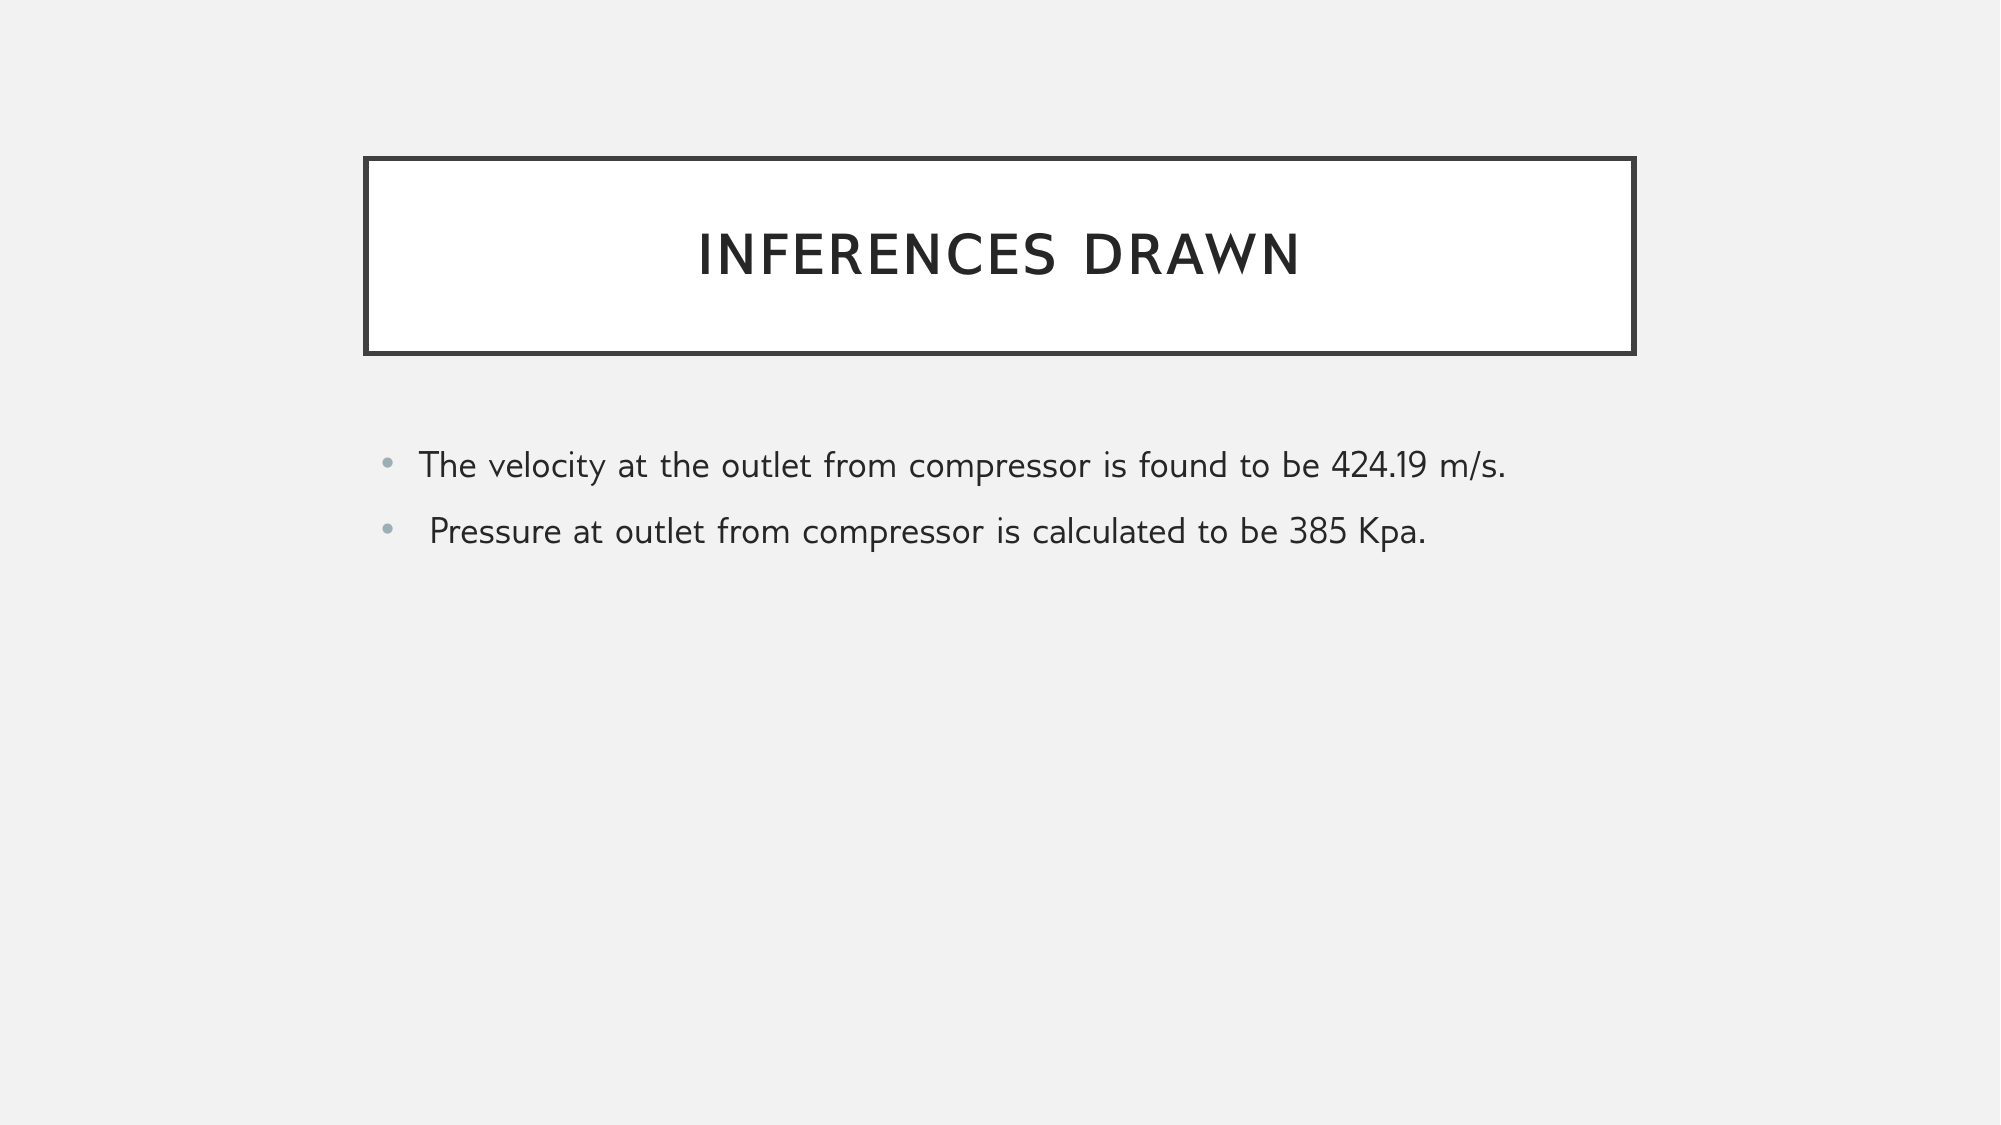

# Inferences Drawn
The velocity at the outlet from compressor is found to be 424.19 m/s.
 Pressure at outlet from compressor is calculated to be 385 Kpa.